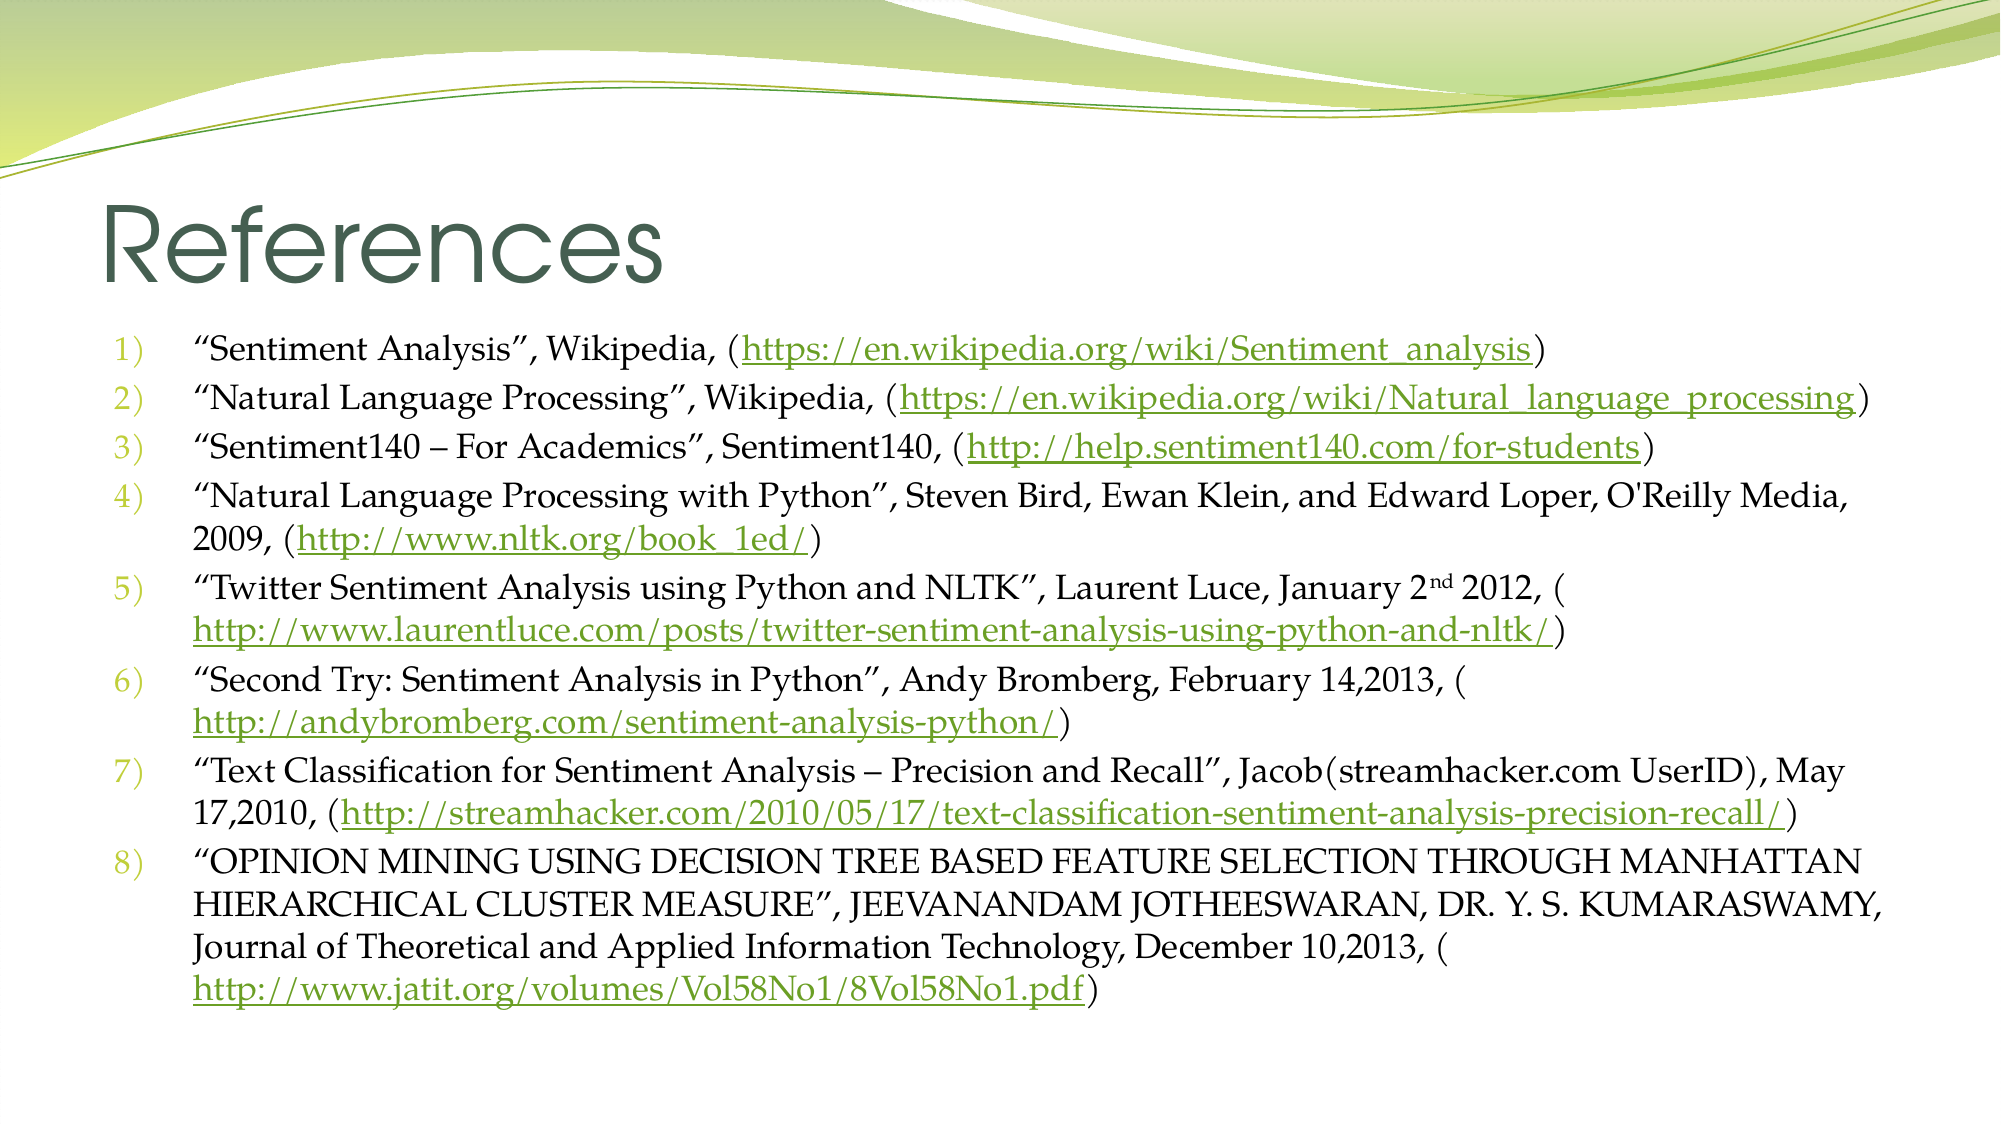

# References
“Sentiment Analysis”, Wikipedia, (https://en.wikipedia.org/wiki/Sentiment_analysis)
“Natural Language Processing”, Wikipedia, (https://en.wikipedia.org/wiki/Natural_language_processing)
“Sentiment140 – For Academics”, Sentiment140, (http://help.sentiment140.com/for-students)
“Natural Language Processing with Python”, Steven Bird, Ewan Klein, and Edward Loper, O'Reilly Media, 2009, (http://www.nltk.org/book_1ed/)
“Twitter Sentiment Analysis using Python and NLTK”, Laurent Luce, January 2nd 2012, (http://www.laurentluce.com/posts/twitter-sentiment-analysis-using-python-and-nltk/)
“Second Try: Sentiment Analysis in Python”, Andy Bromberg, February 14,2013, (http://andybromberg.com/sentiment-analysis-python/)
“Text Classification for Sentiment Analysis – Precision and Recall”, Jacob(streamhacker.com UserID), May 17,2010, (http://streamhacker.com/2010/05/17/text-classification-sentiment-analysis-precision-recall/)
“OPINION MINING USING DECISION TREE BASED FEATURE SELECTION THROUGH MANHATTAN HIERARCHICAL CLUSTER MEASURE”, JEEVANANDAM JOTHEESWARAN, DR. Y. S. KUMARASWAMY, Journal of Theoretical and Applied Information Technology, December 10,2013, (http://www.jatit.org/volumes/Vol58No1/8Vol58No1.pdf)